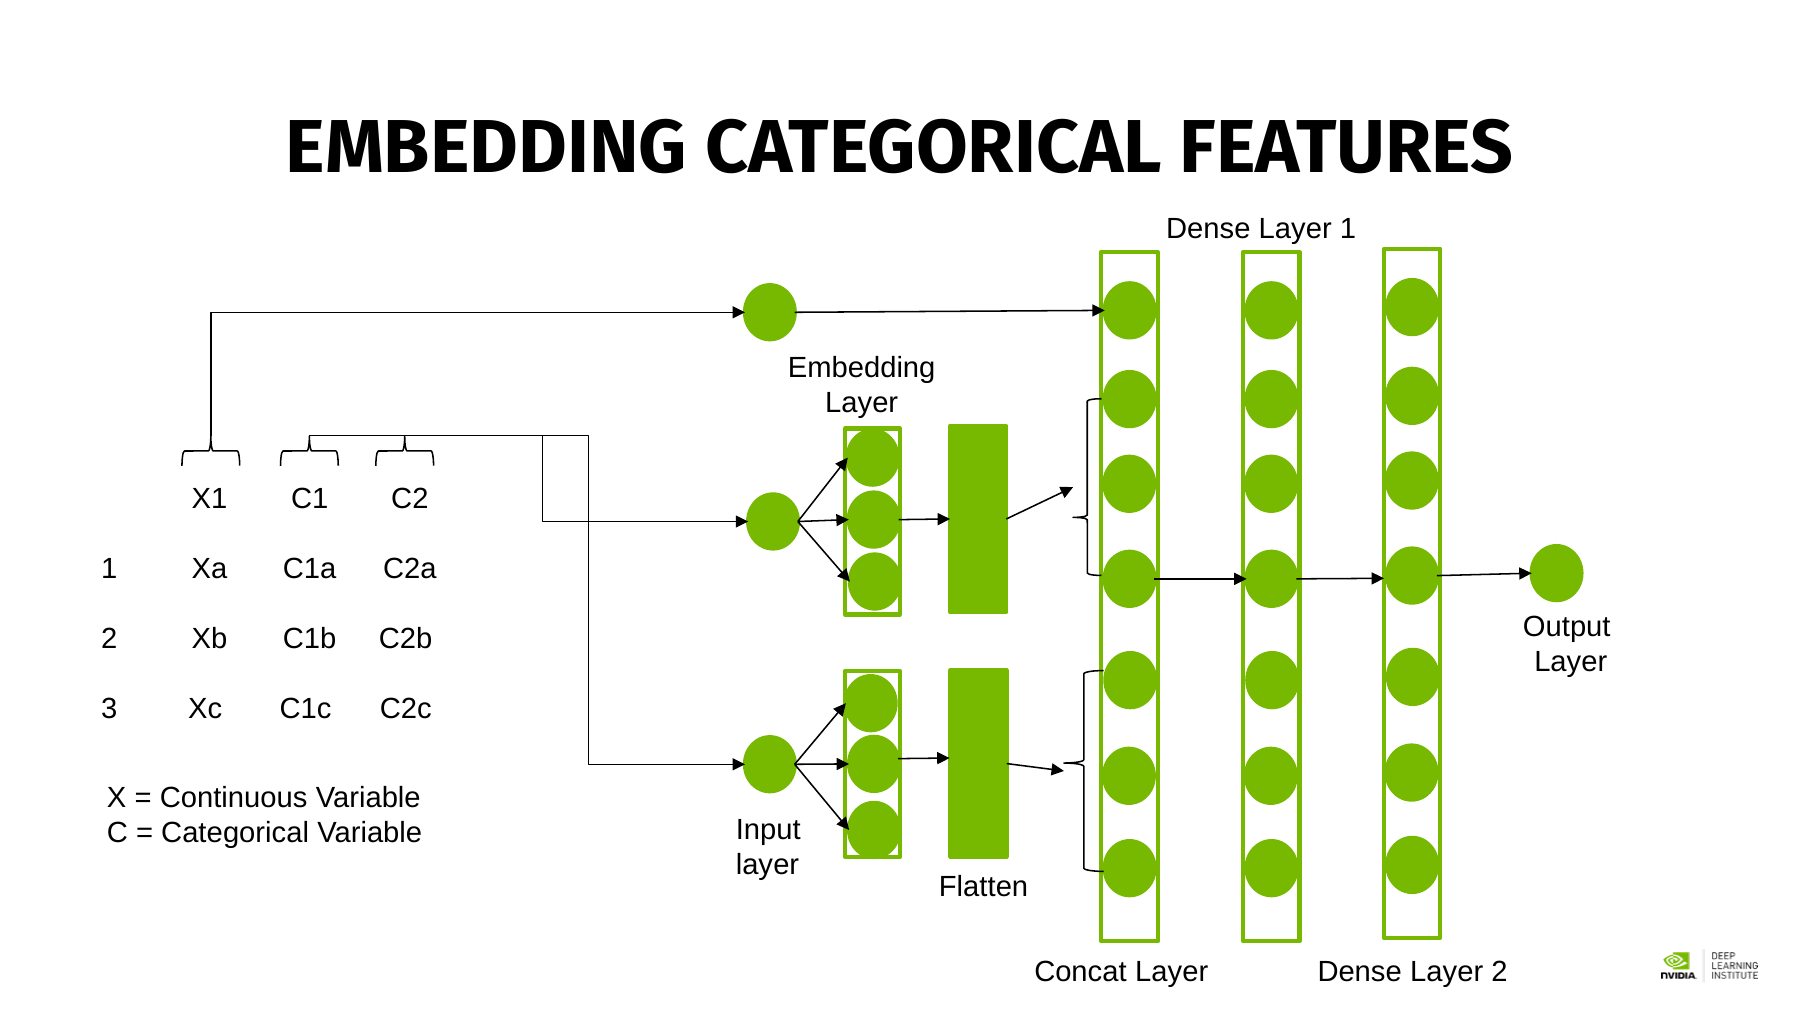

# EMBEDDING CATEGORICAL FEATURES
Dense Layer 1

Embedding Layer

|  | X1 | C1 | C2 |
| --- | --- | --- | --- |
| 1 | Xa | C1a | C2a |
| 2 | Xb | C1b | C2b |
| 3 | Xc | C1c | C2c |

Output
Layer

X = Continuous Variable
C = Categorical Variable
Input layer

Flatten
Dense Layer 2
Concat Layer